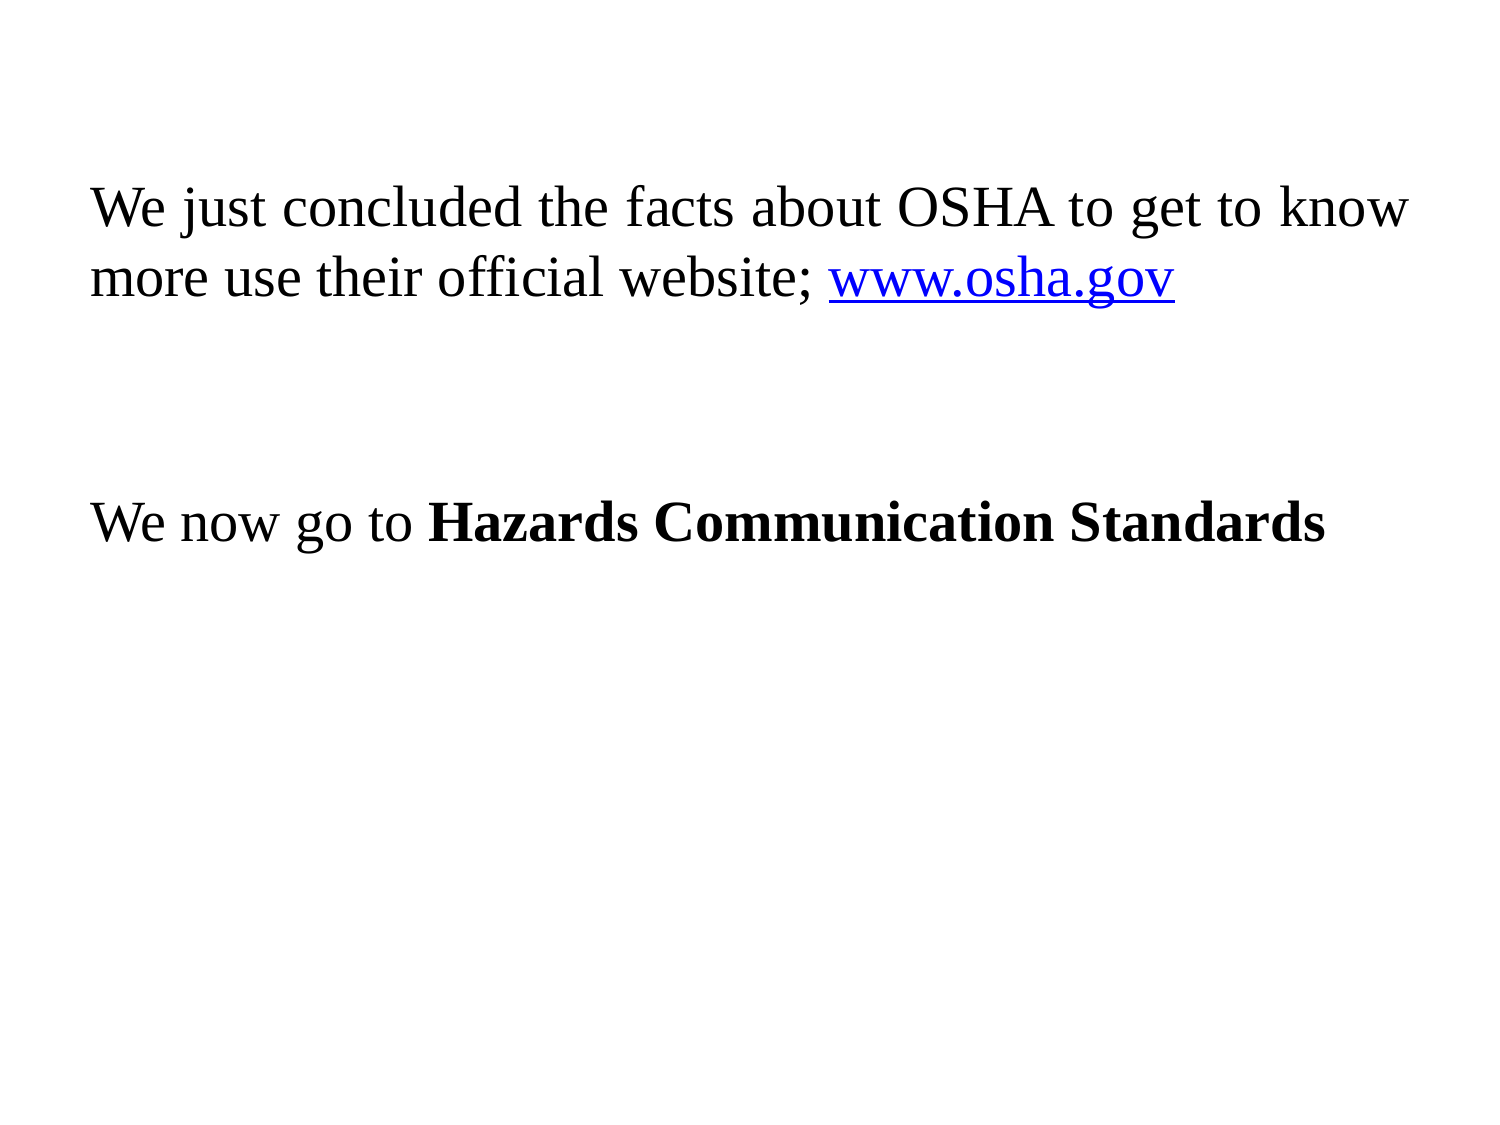

We just concluded the facts about OSHA to get to know more use their official website; www.osha.gov

We now go to Hazards Communication Standards